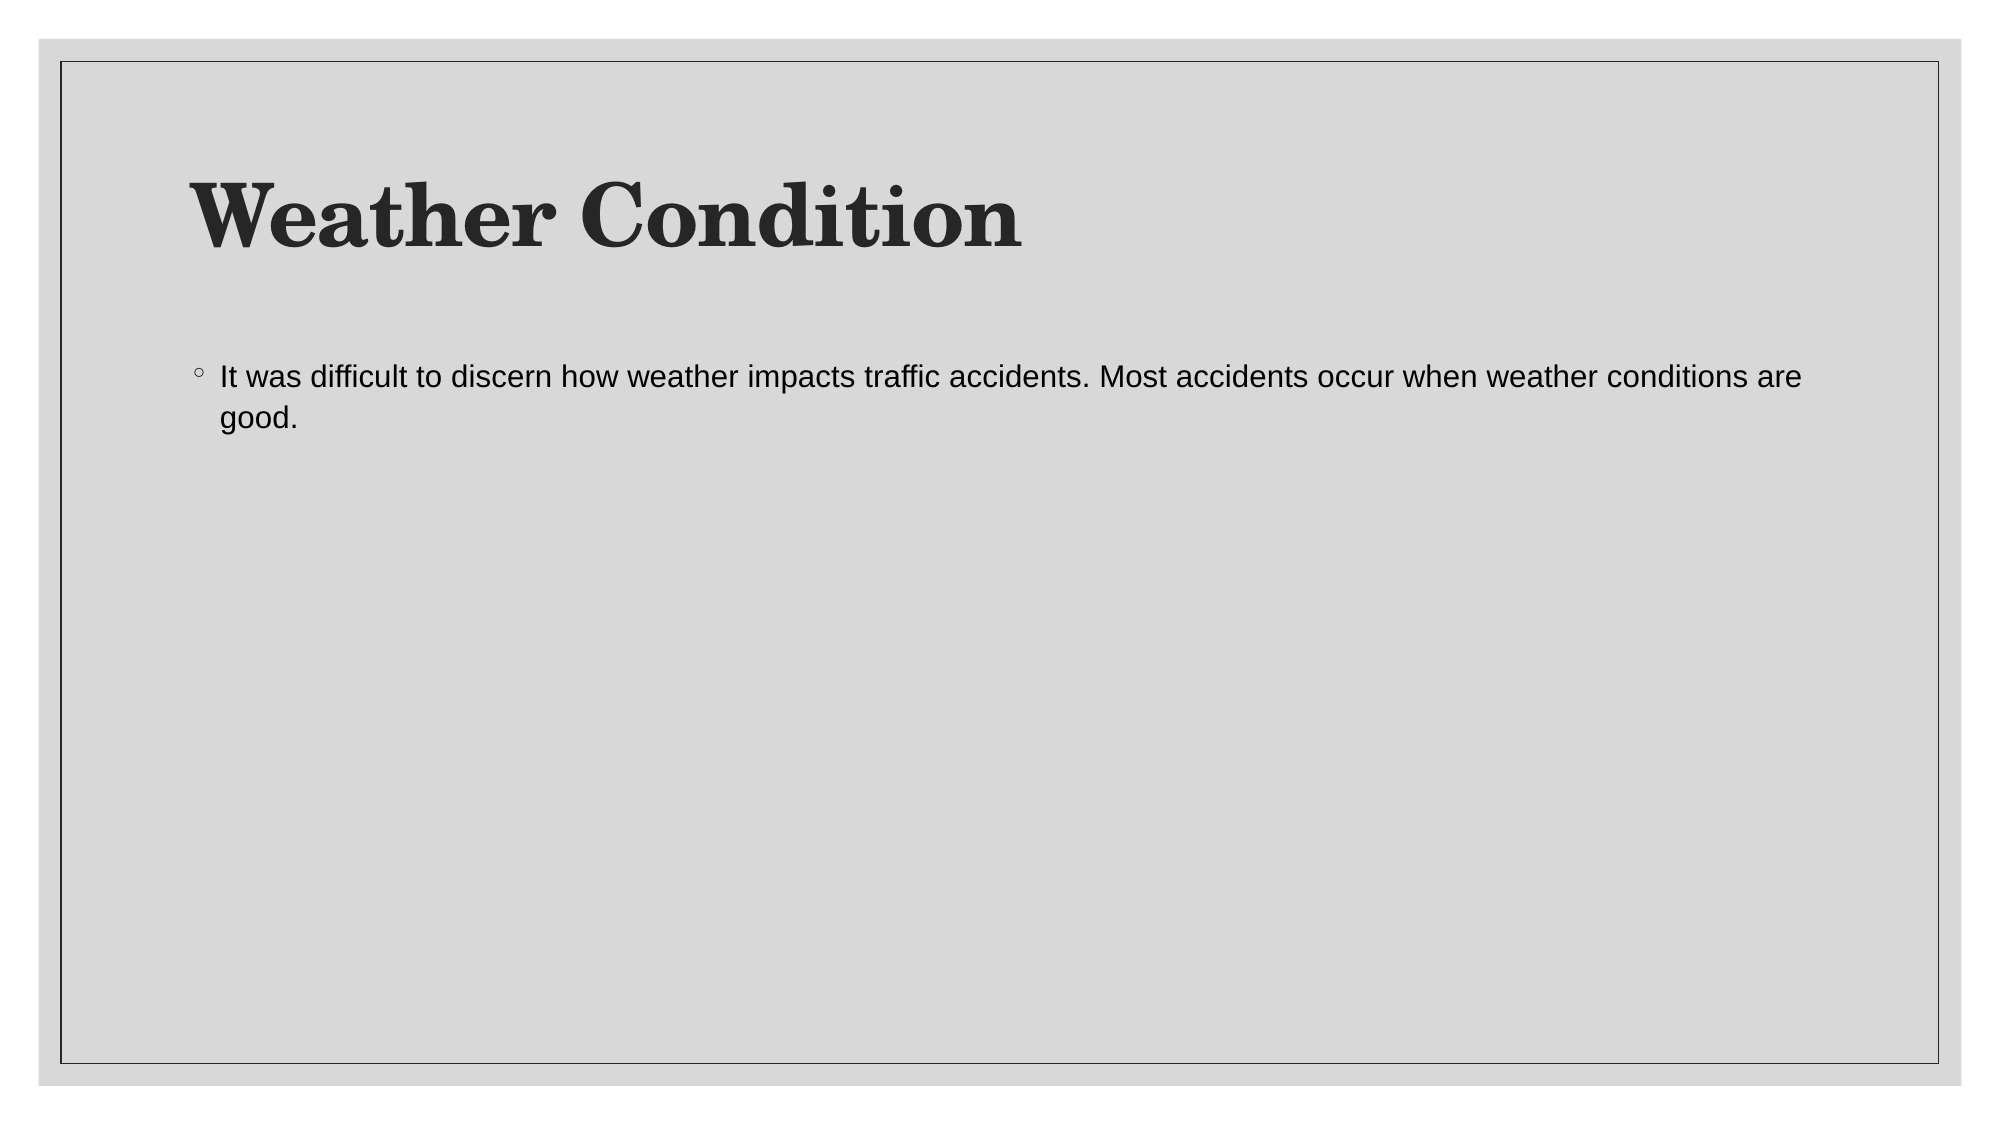

# Weather Condition
It was difficult to discern how weather impacts traffic accidents. Most accidents occur when weather conditions are good.